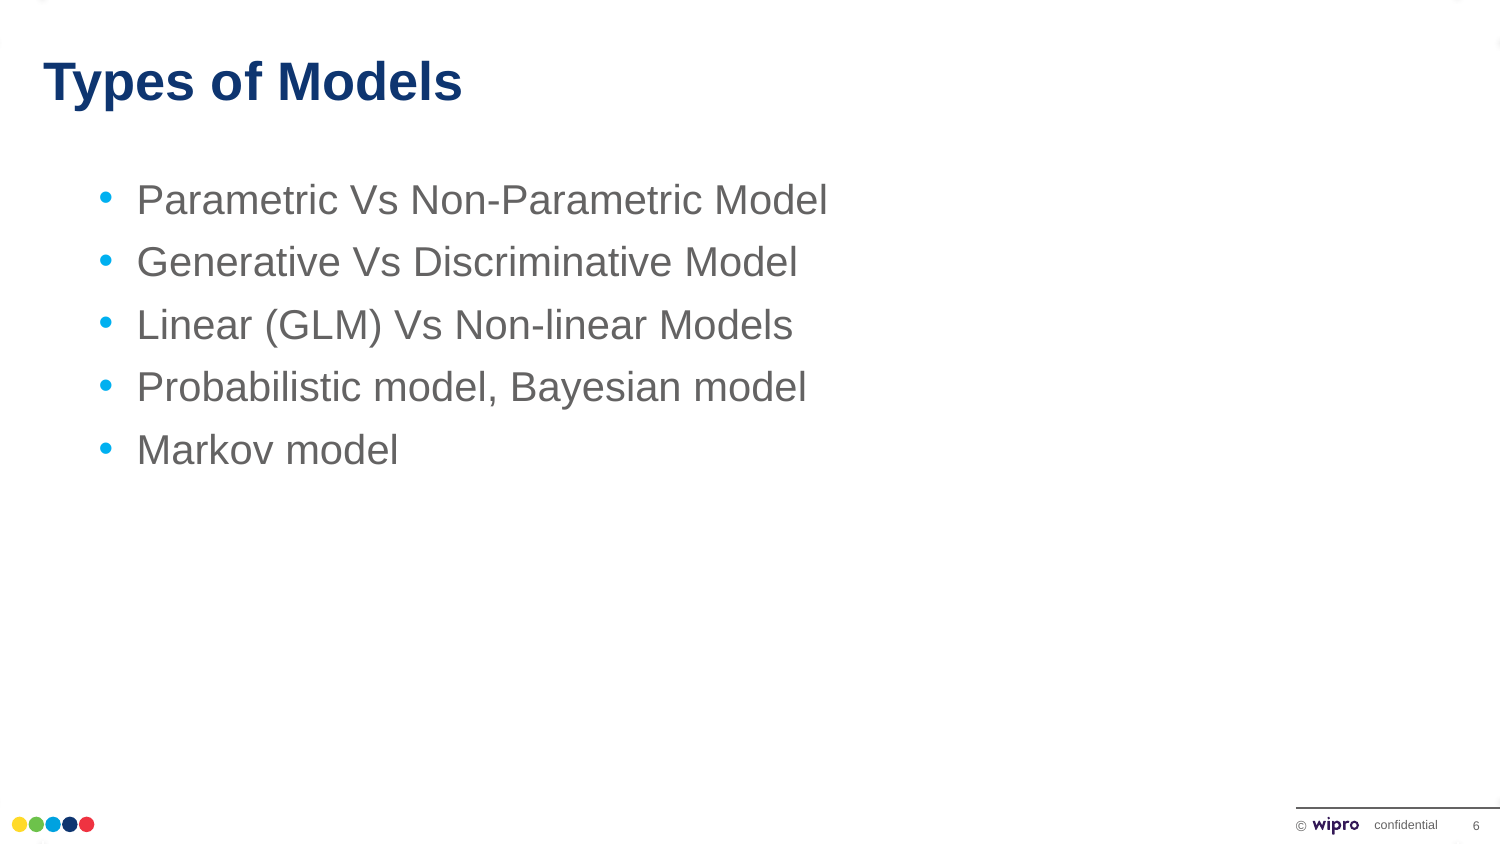

# Types of Models
Parametric Vs Non-Parametric Model
Generative Vs Discriminative Model
Linear (GLM) Vs Non-linear Models
Probabilistic model, Bayesian model
Markov model